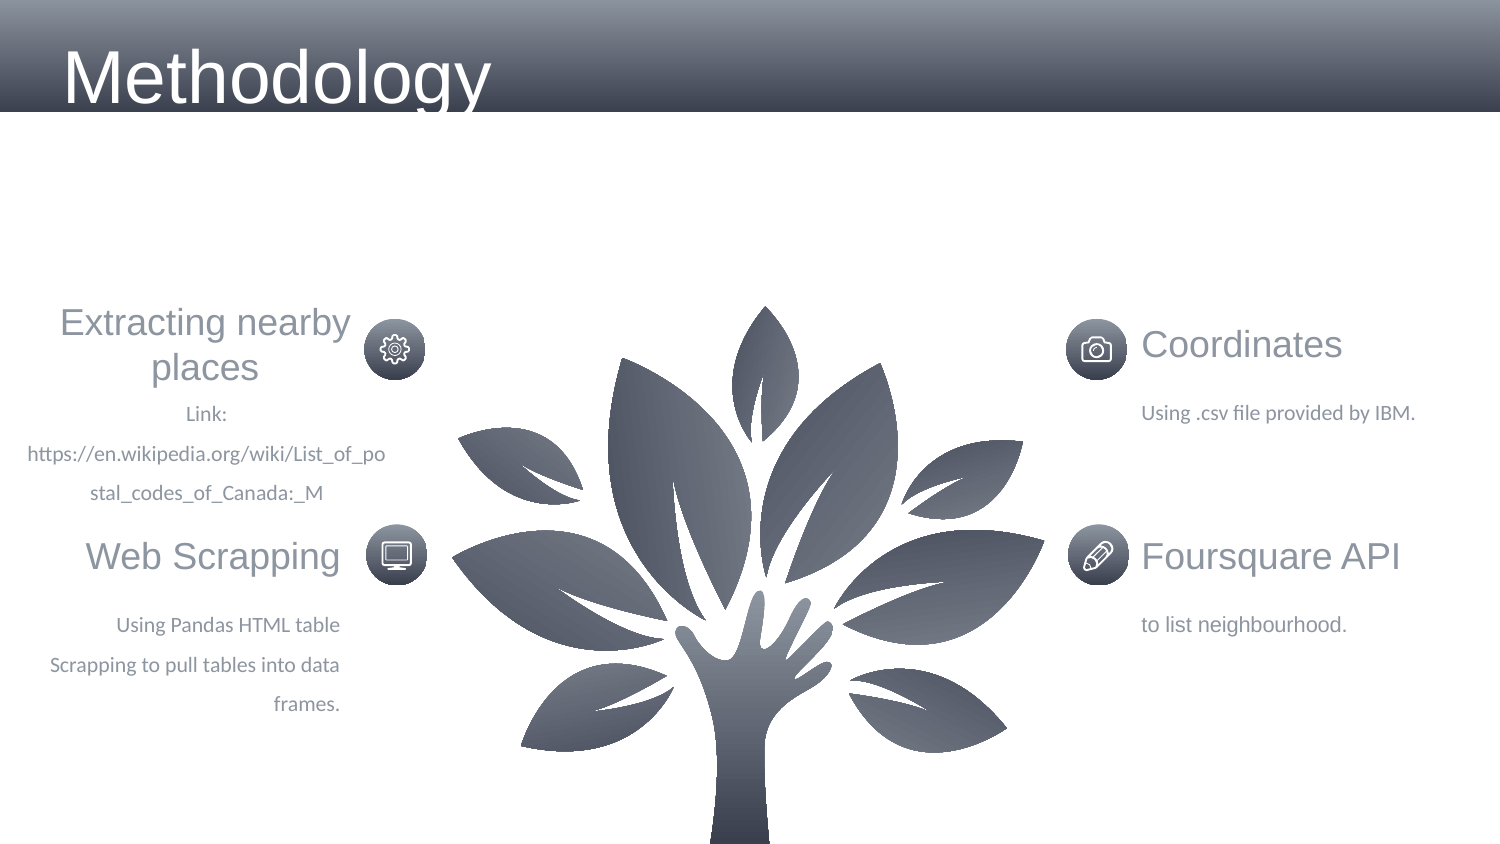

Methodology
Extracting nearby places

Coordinates

Using .csv file provided by IBM.
Link: https://en.wikipedia.org/wiki/List_of_postal_codes_of_Canada:_M

Web Scrapping
Foursquare API

to list neighbourhood.

Using Pandas HTML table Scrapping to pull tables into data frames.